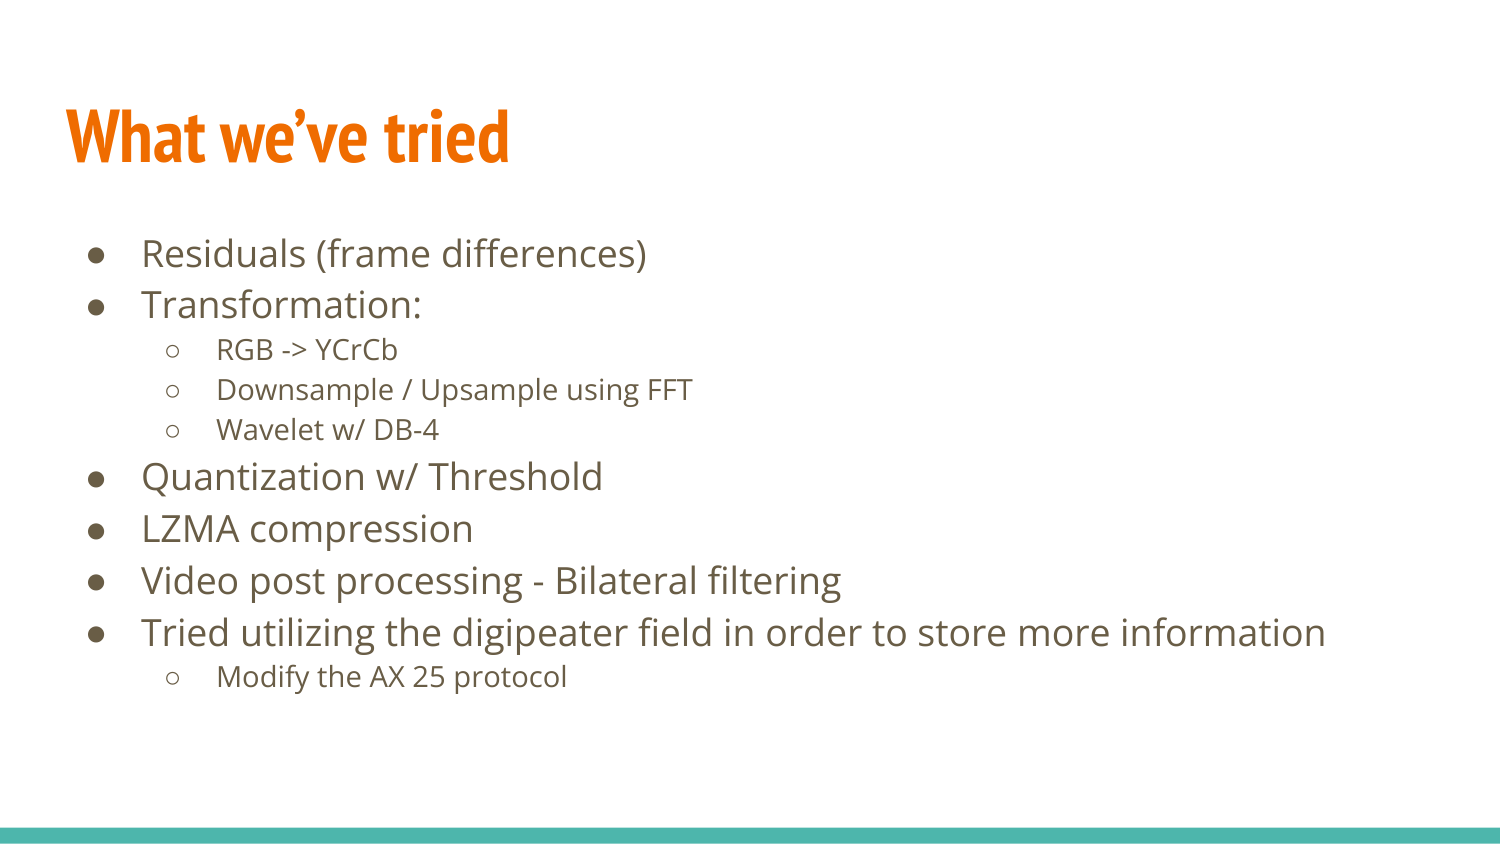

# What we’ve tried
Residuals (frame differences)
Transformation:
RGB -> YCrCb
Downsample / Upsample using FFT
Wavelet w/ DB-4
Quantization w/ Threshold
LZMA compression
Video post processing - Bilateral filtering
Tried utilizing the digipeater field in order to store more information
Modify the AX 25 protocol